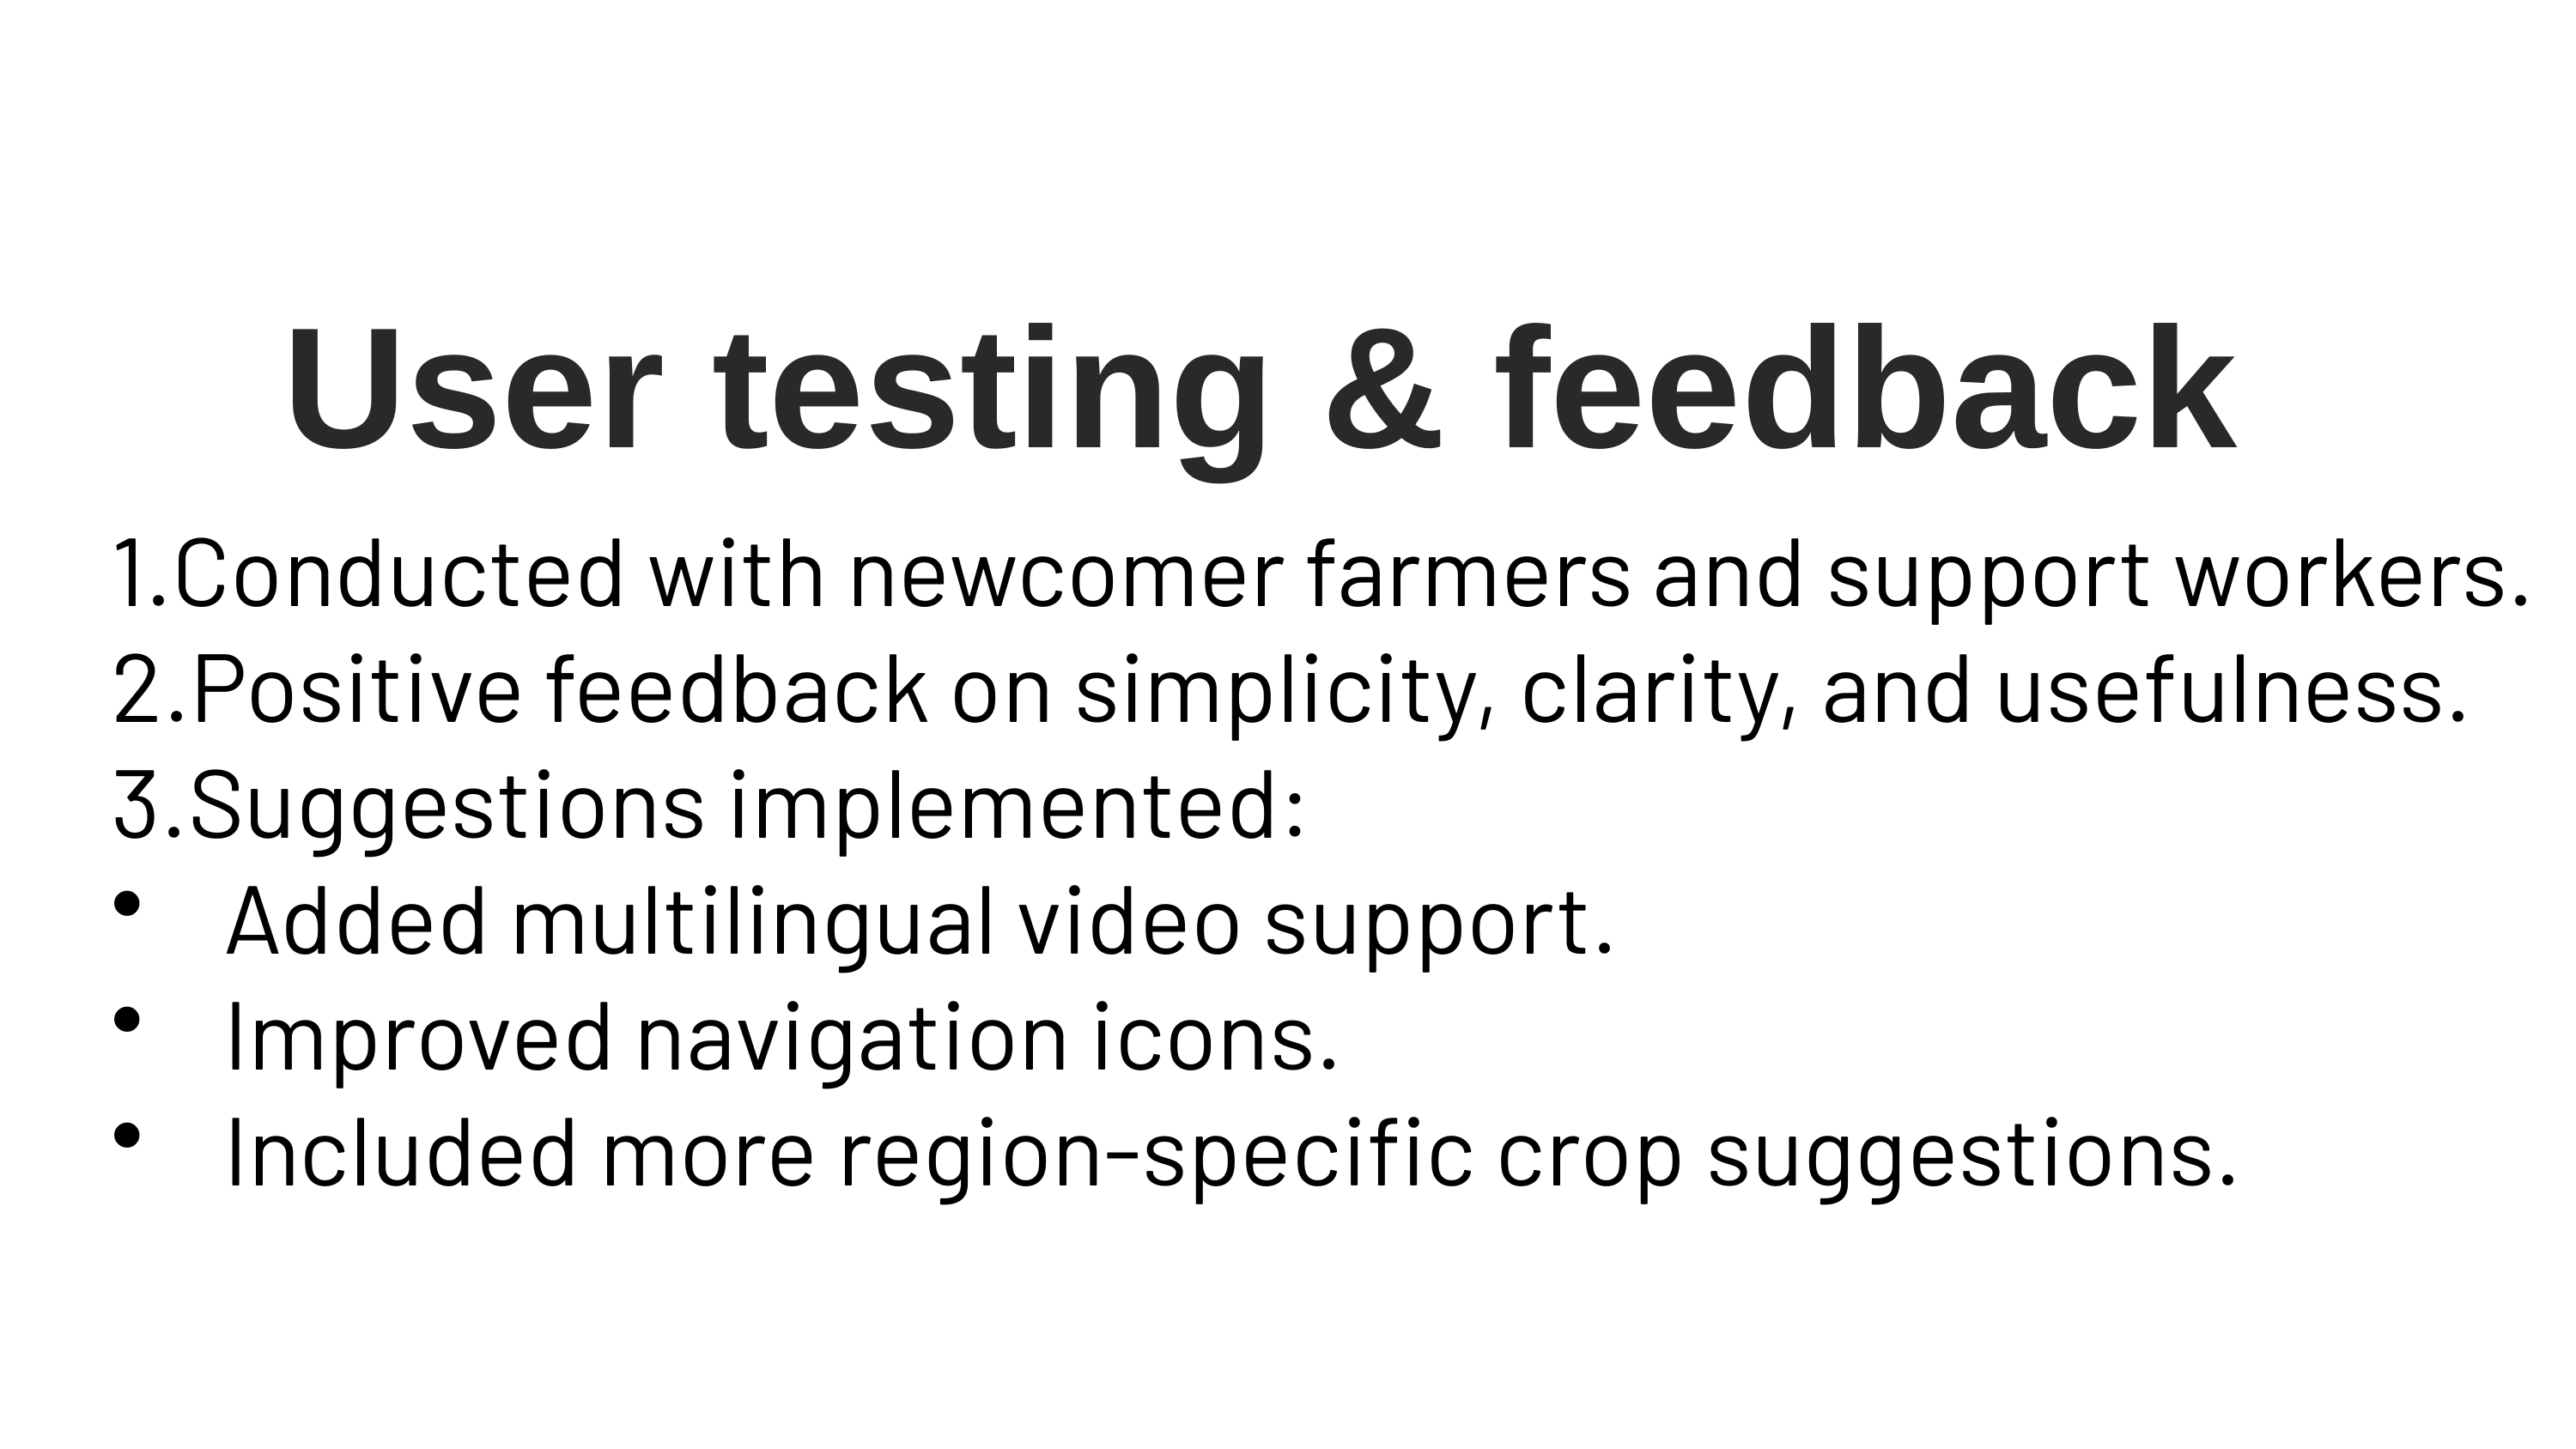

User testing & feedback
1.Conducted with newcomer farmers and support workers.
2.Positive feedback on simplicity, clarity, and usefulness.
3.Suggestions implemented:
    Added multilingual video support.
    Improved navigation icons.
    Included more region-specific crop suggestions.